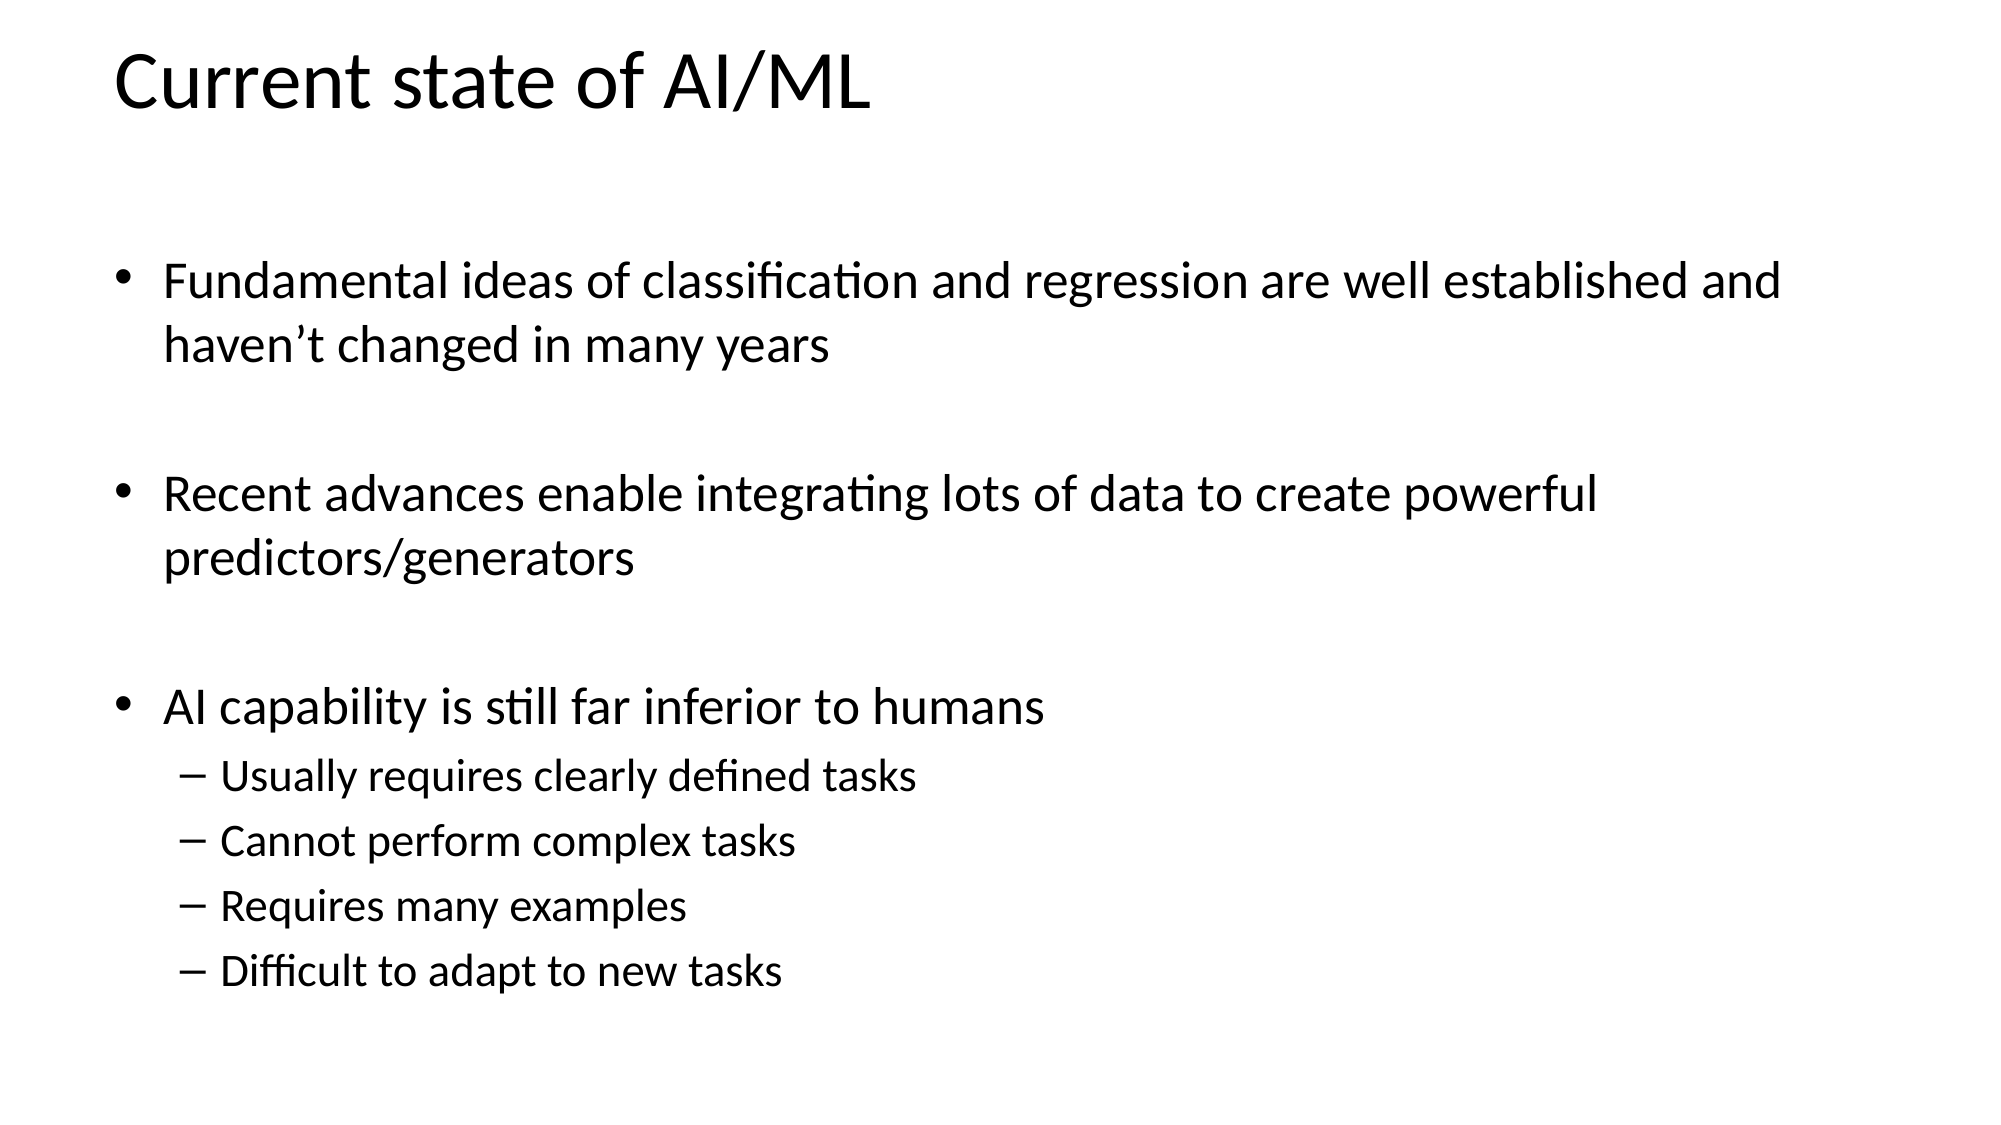

# Current state of AI/ML

Fundamental ideas of classification and regression are well established and haven’t changed in many years

Recent advances enable integrating lots of data to create powerful predictors/generators

AI capability is still far inferior to humans
Usually requires clearly defined tasks
Cannot perform complex tasks
Requires many examples
Difficult to adapt to new tasks